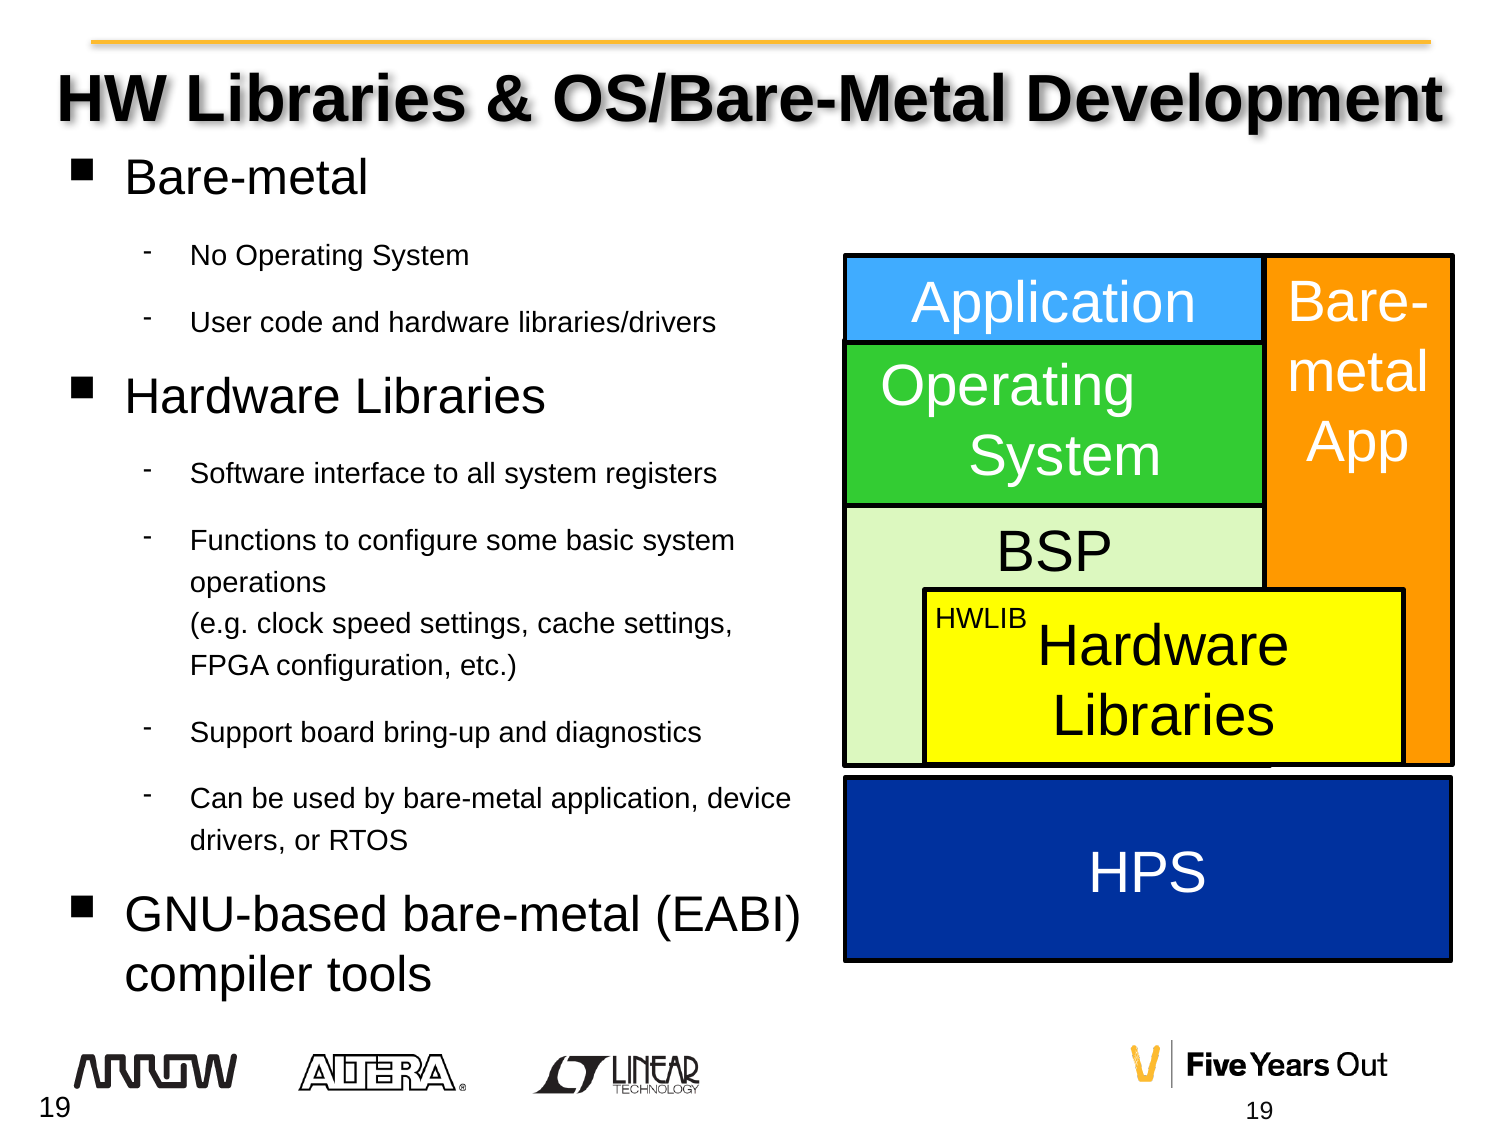

# HW Libraries & OS/Bare-Metal Development
Bare-metal
No Operating System
User code and hardware libraries/drivers
Hardware Libraries
Software interface to all system registers
Functions to configure some basic system operations
(e.g. clock speed settings, cache settings, FPGA configuration, etc.)
Support board bring-up and diagnostics
Can be used by bare-metal application, device drivers, or RTOS
GNU-based bare-metal (EABI) compiler tools
Bare-metal App
Application
Bare-metal App
 Operating         System

BSP
Hardware Libraries
HWLIB
HPS
19